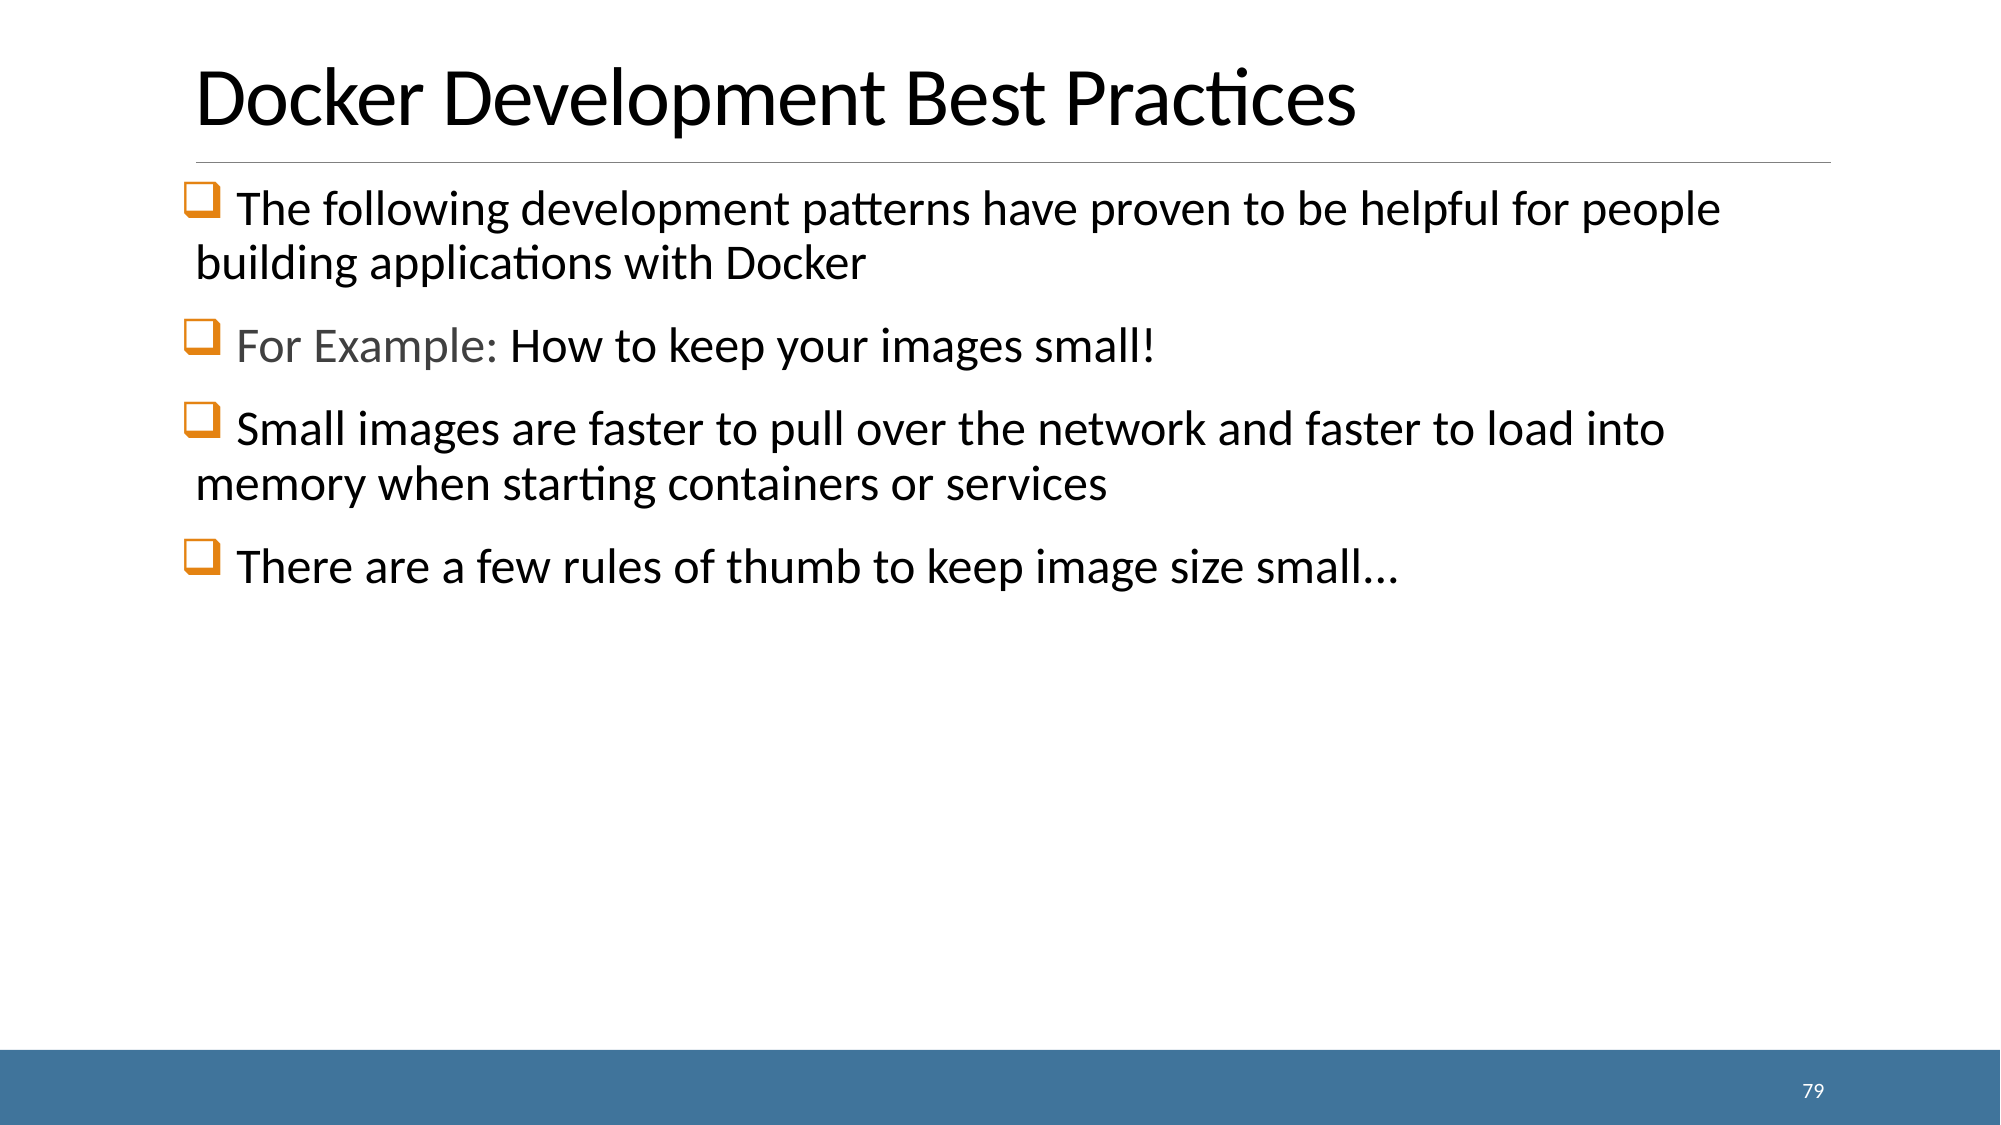

# Docker Development Best Practices
 The following development patterns have proven to be helpful for people building applications with Docker
 For Example: How to keep your images small!
 Small images are faster to pull over the network and faster to load into memory when starting containers or services
 There are a few rules of thumb to keep image size small...

79